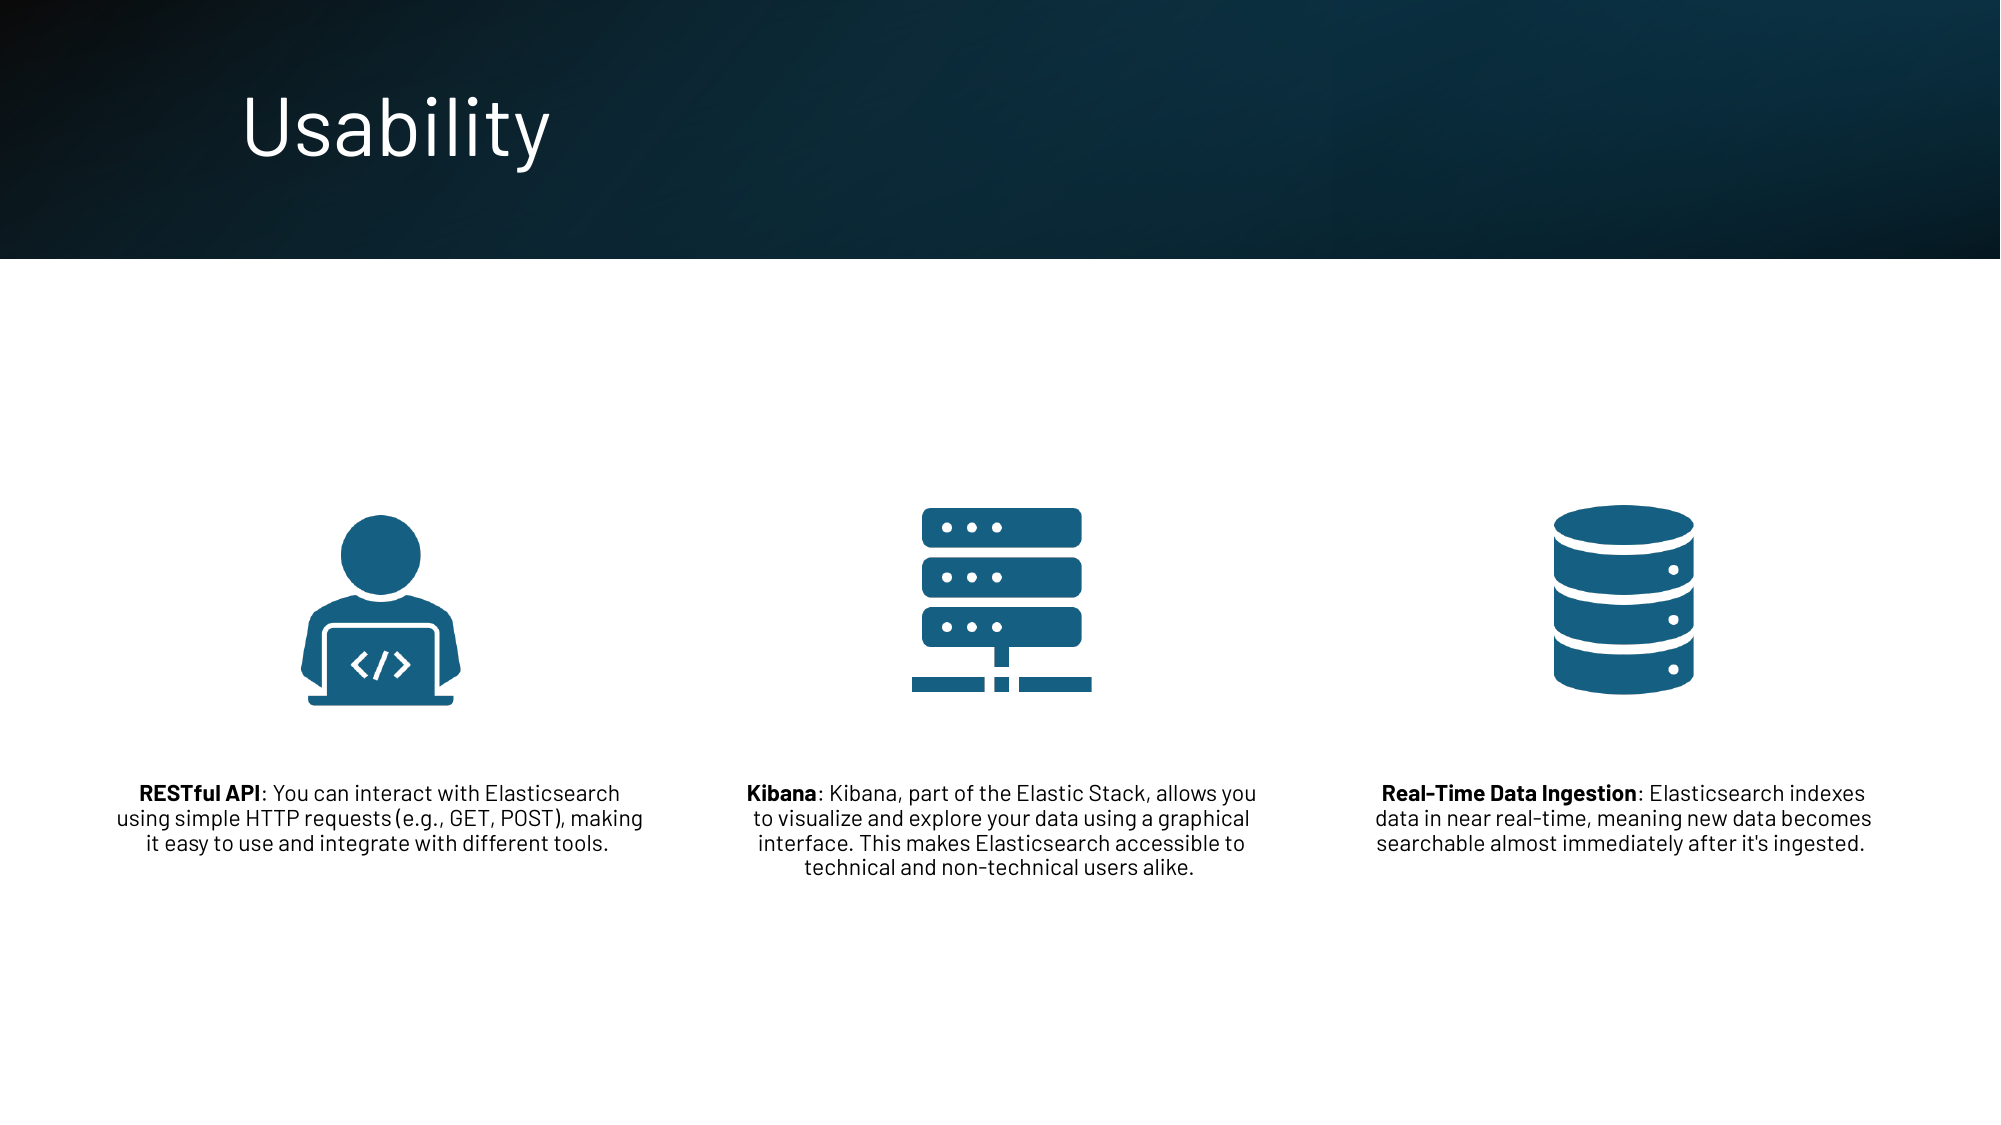

# Usability
RESTful API: You can interact with Elasticsearch using simple HTTP requests (e.g., GET, POST), making it easy to use and integrate with different tools.
Kibana: Kibana, part of the Elastic Stack, allows you to visualize and explore your data using a graphical interface. This makes Elasticsearch accessible to technical and non-technical users alike.
Real-Time Data Ingestion: Elasticsearch indexes data in near real-time, meaning new data becomes searchable almost immediately after it's ingested.